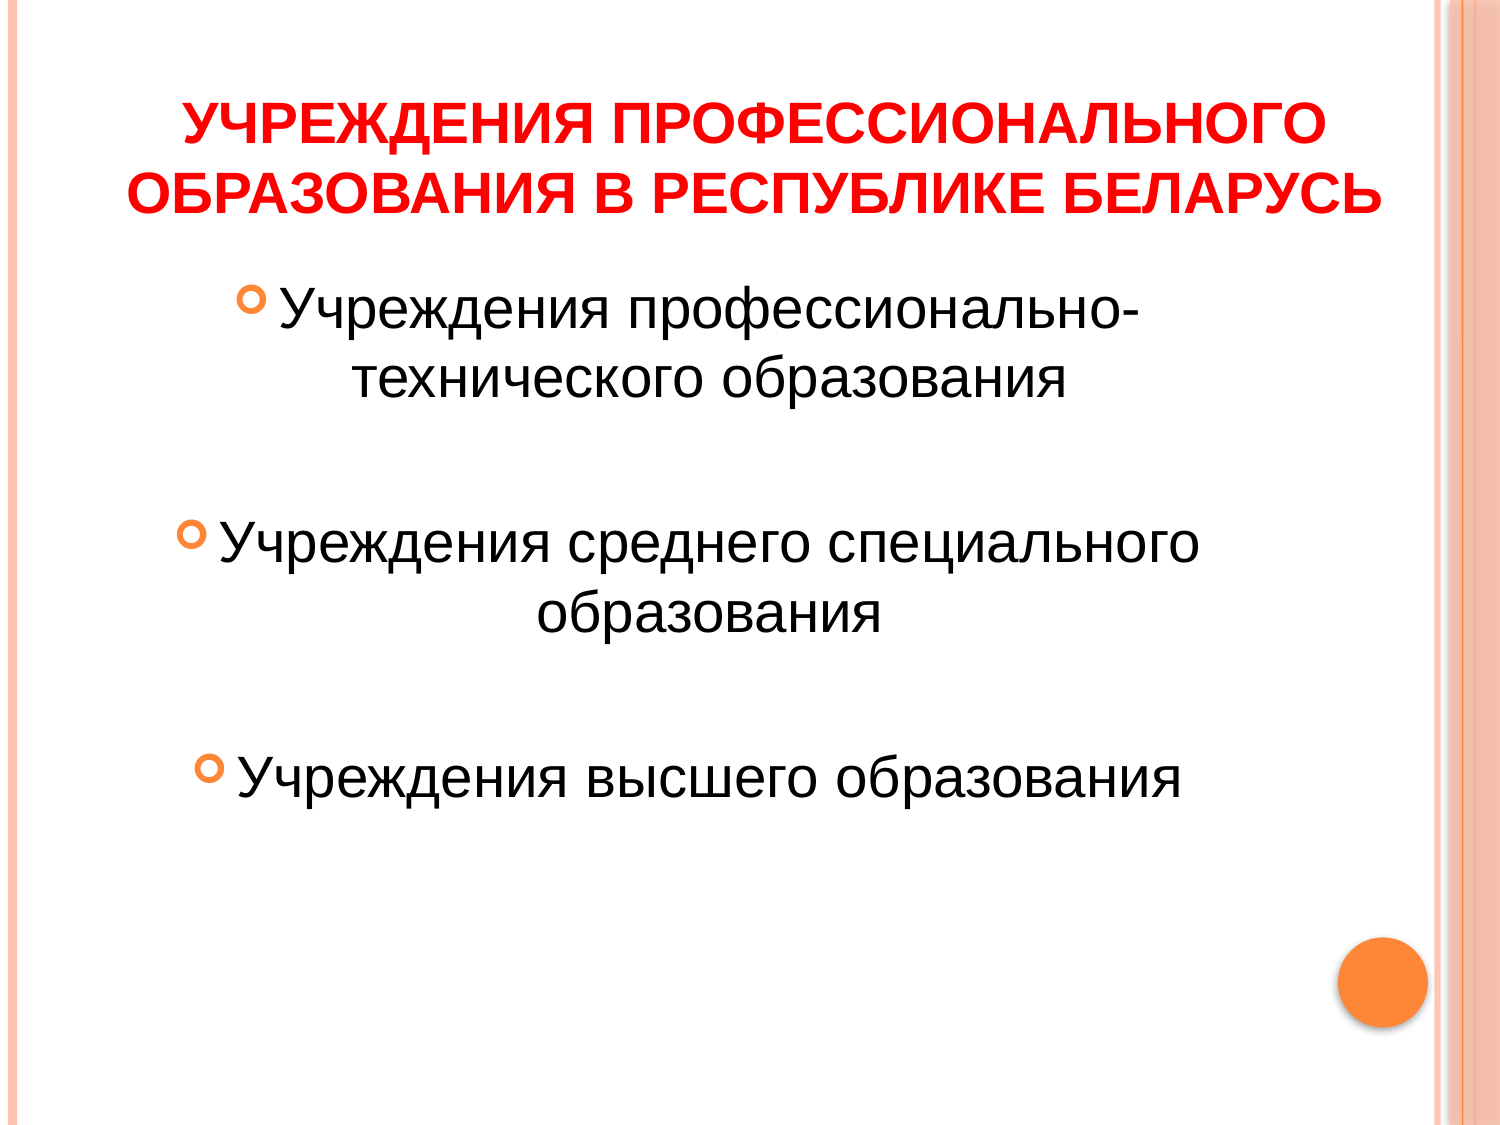

# Учреждения профессионального образования в Республике Беларусь
Учреждения профессионально-технического образования

Учреждения среднего специального образования

Учреждения высшего образования